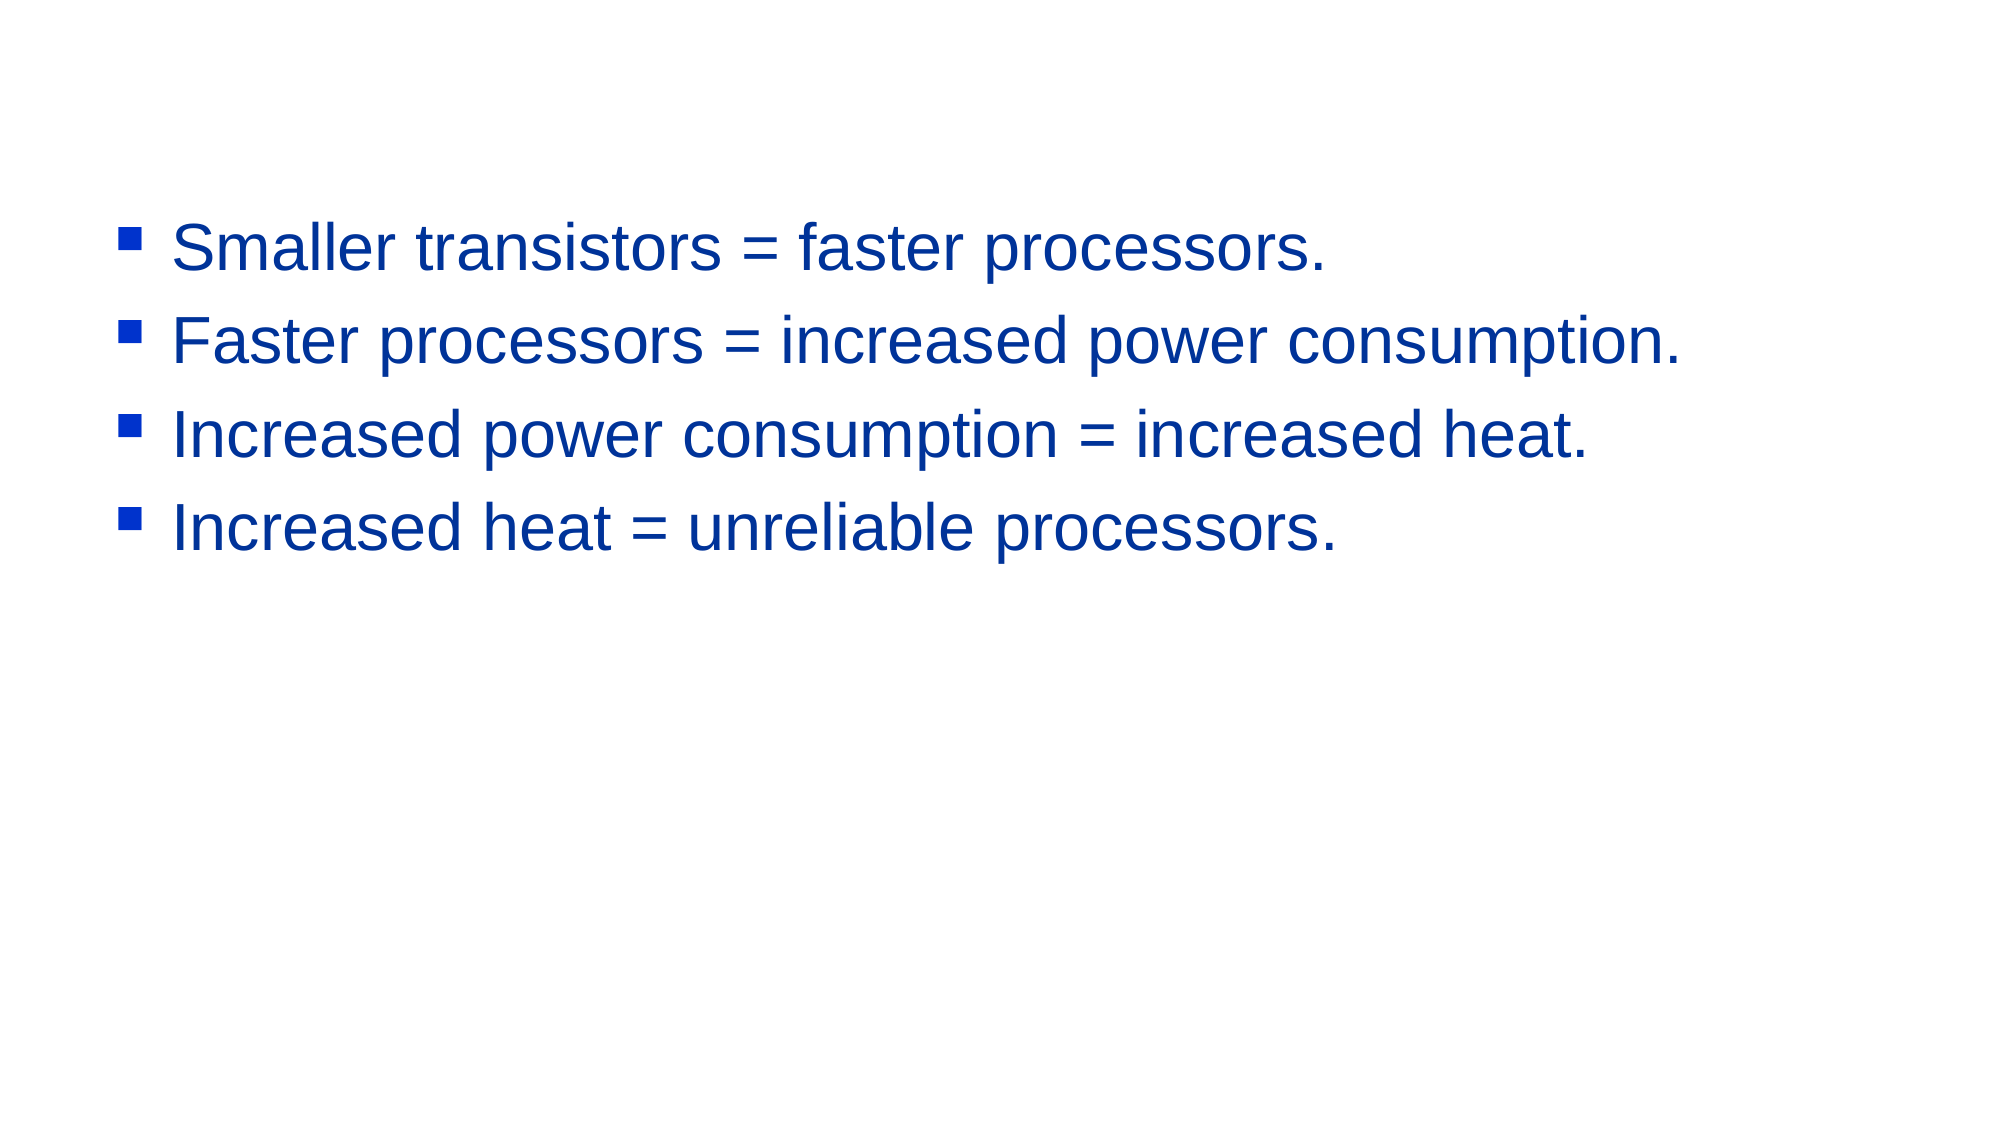

Smaller transistors = faster processors.
Faster processors = increased power consumption.
Increased power consumption = increased heat.
Increased heat = unreliable processors.